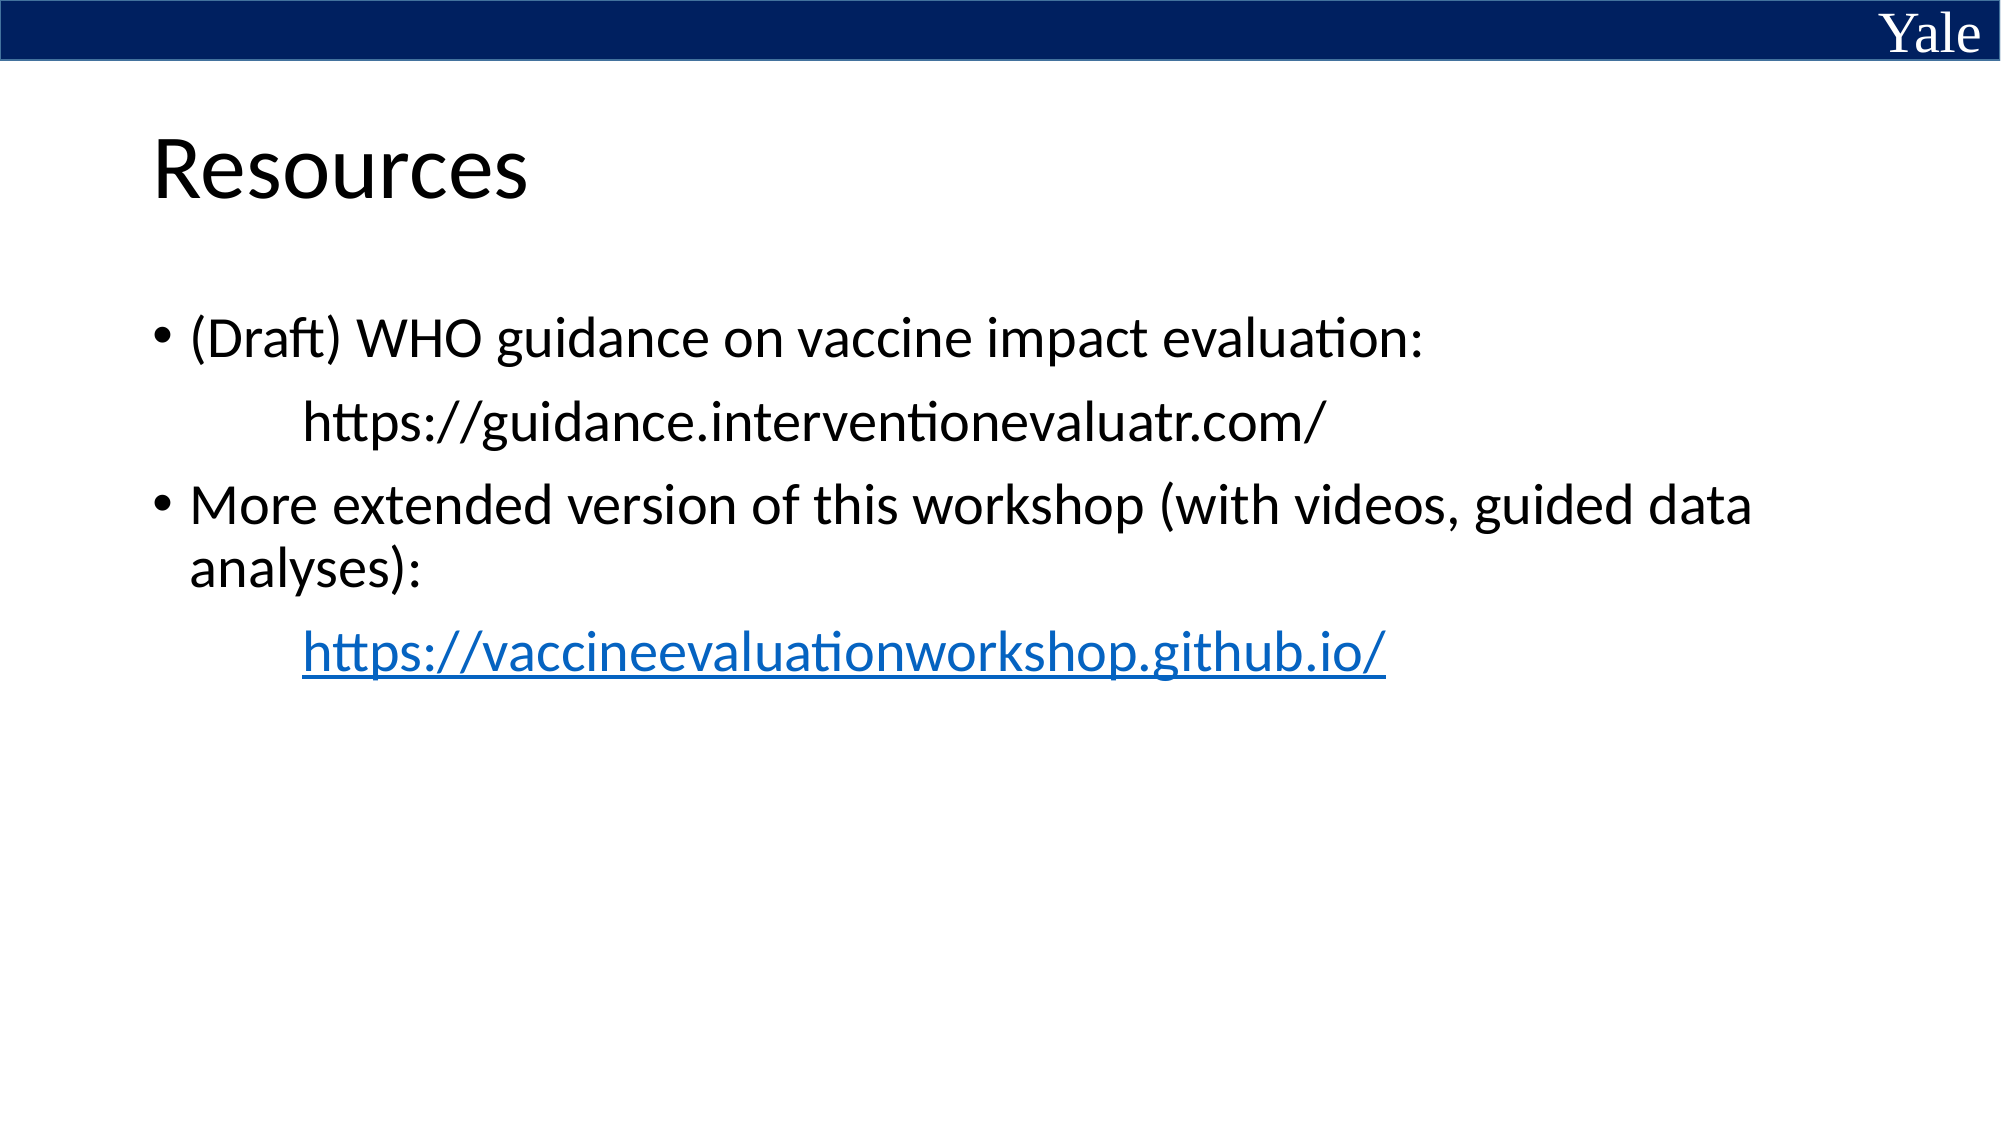

# Resources
(Draft) WHO guidance on vaccine impact evaluation:
	https://guidance.interventionevaluatr.com/
More extended version of this workshop (with videos, guided data analyses):
	https://vaccineevaluationworkshop.github.io/